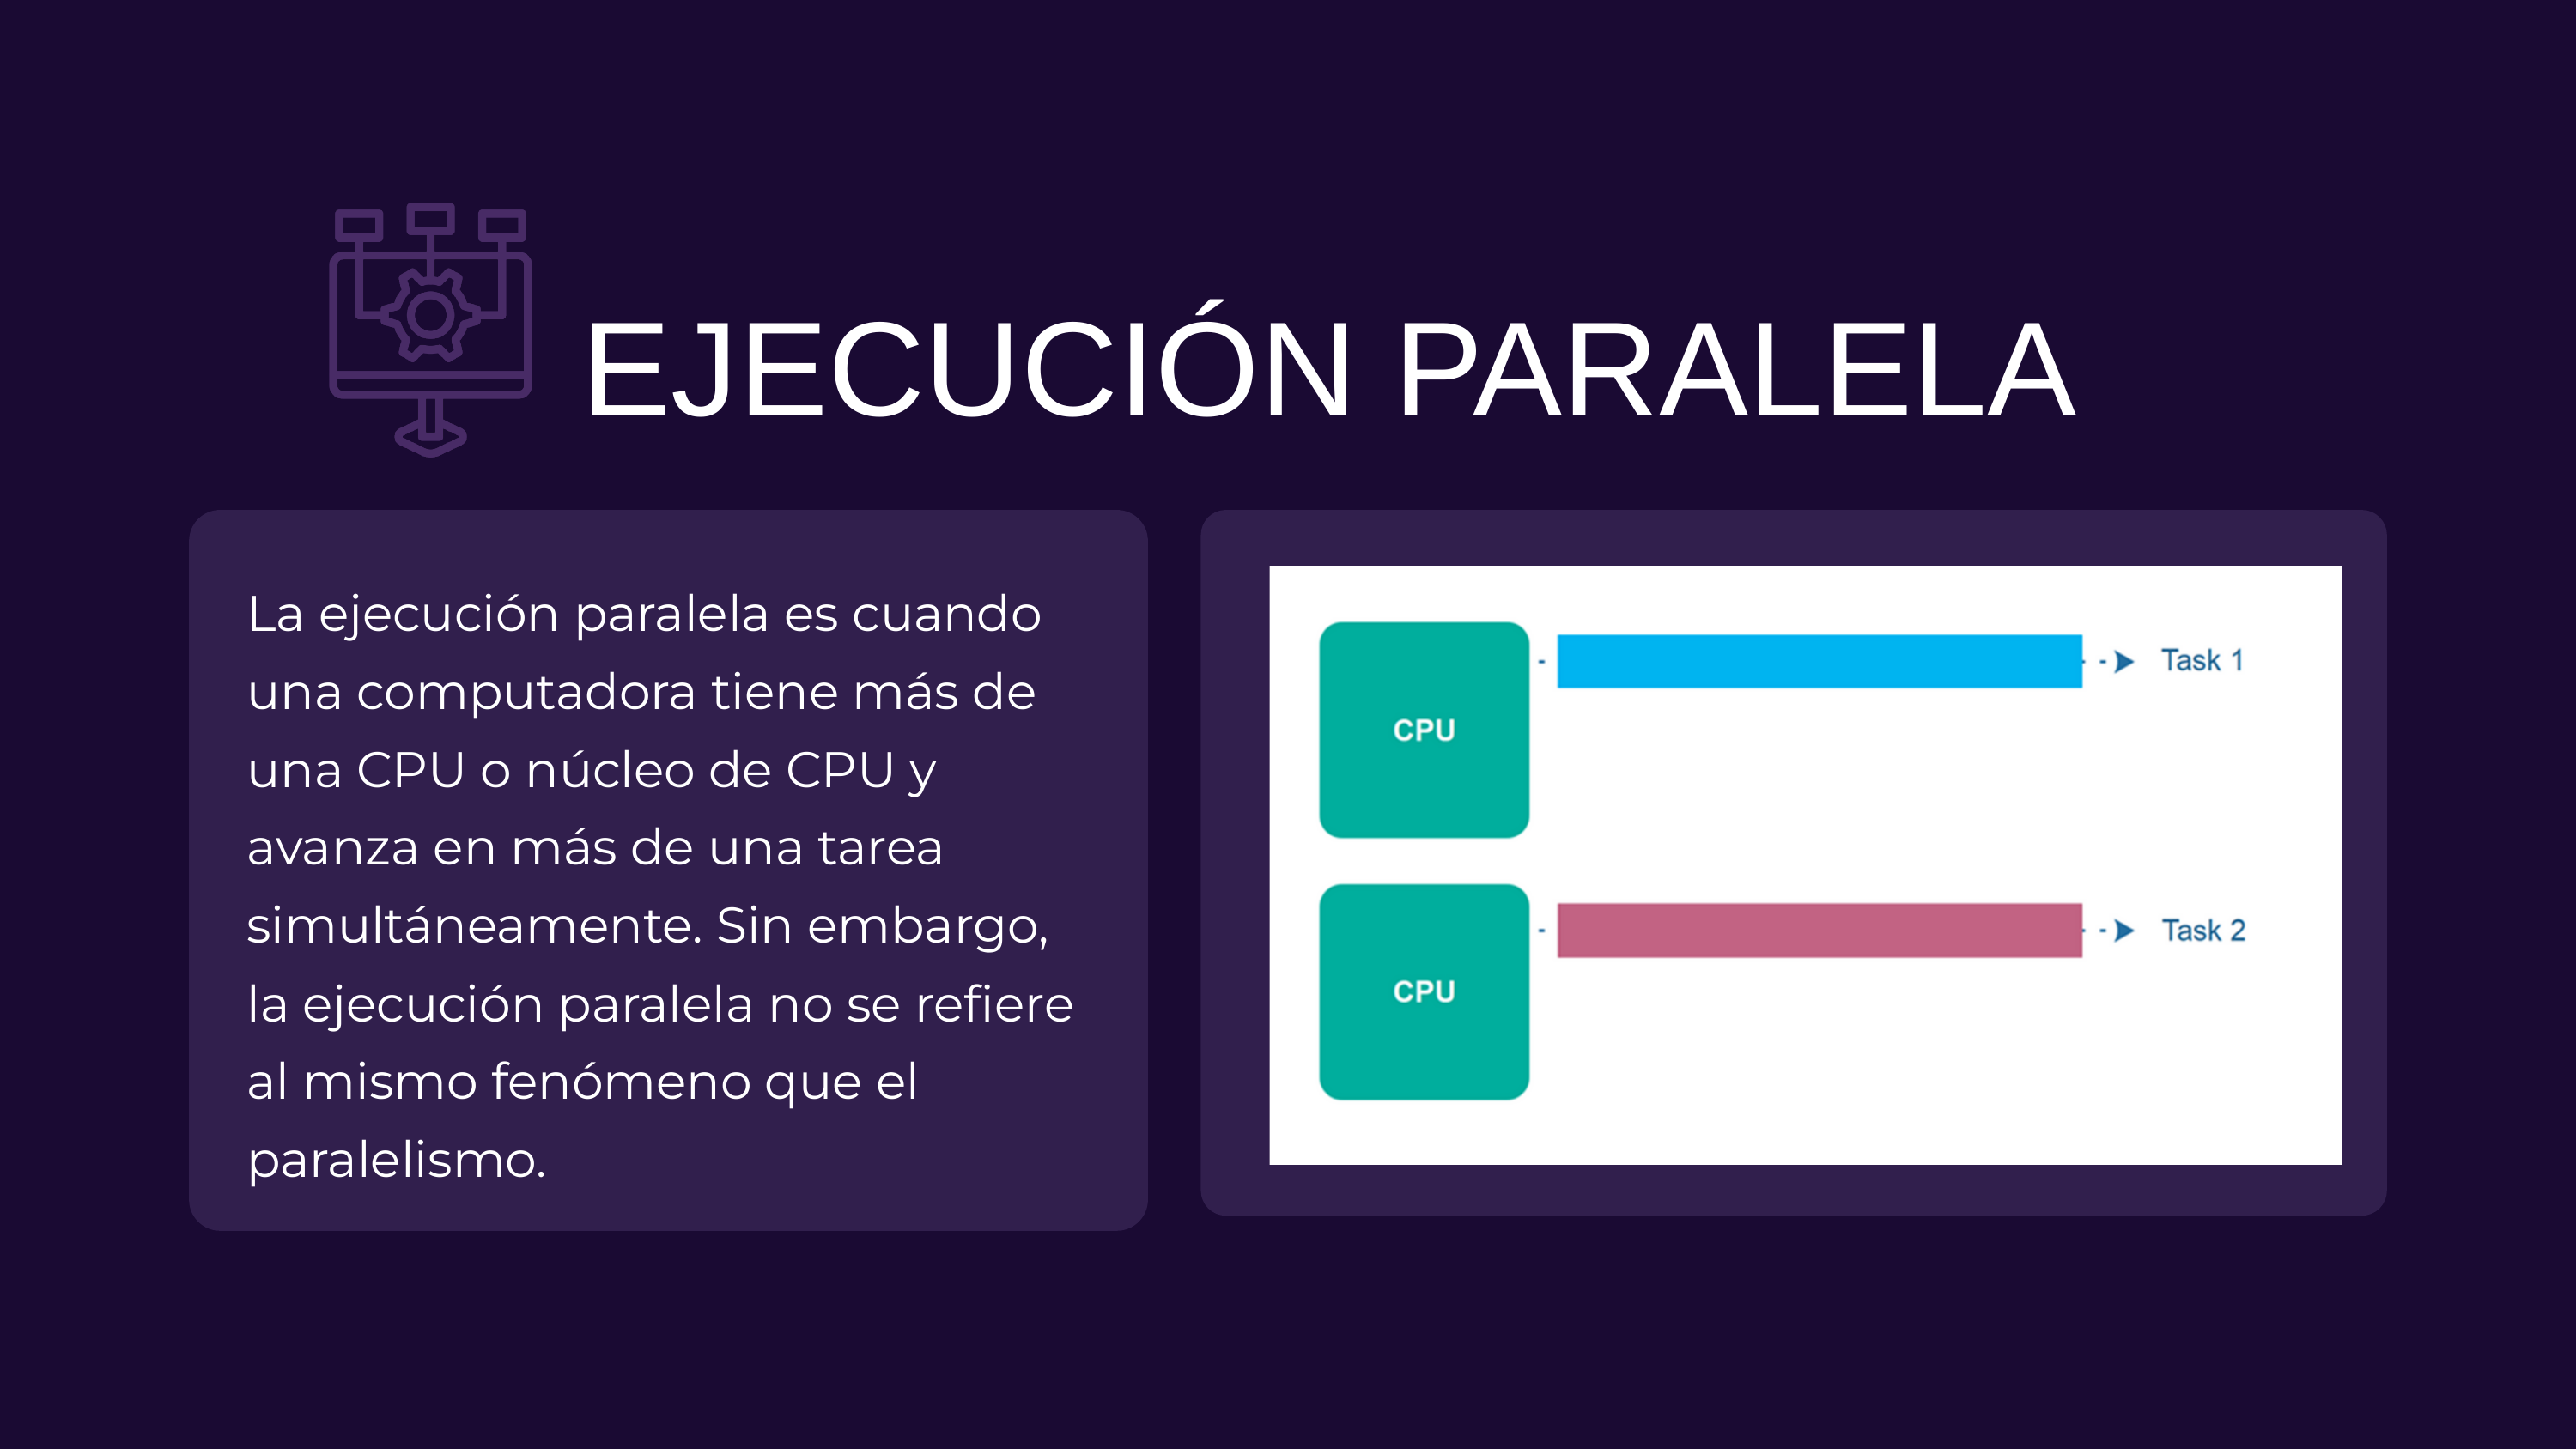

EJECUCIÓN PARALELA

La ejecución paralela es cuando una computadora tiene más de una CPU o núcleo de CPU y avanza en más de una tarea simultáneamente. Sin embargo, la ejecución paralela no se refiere al mismo fenómeno que el paralelismo.